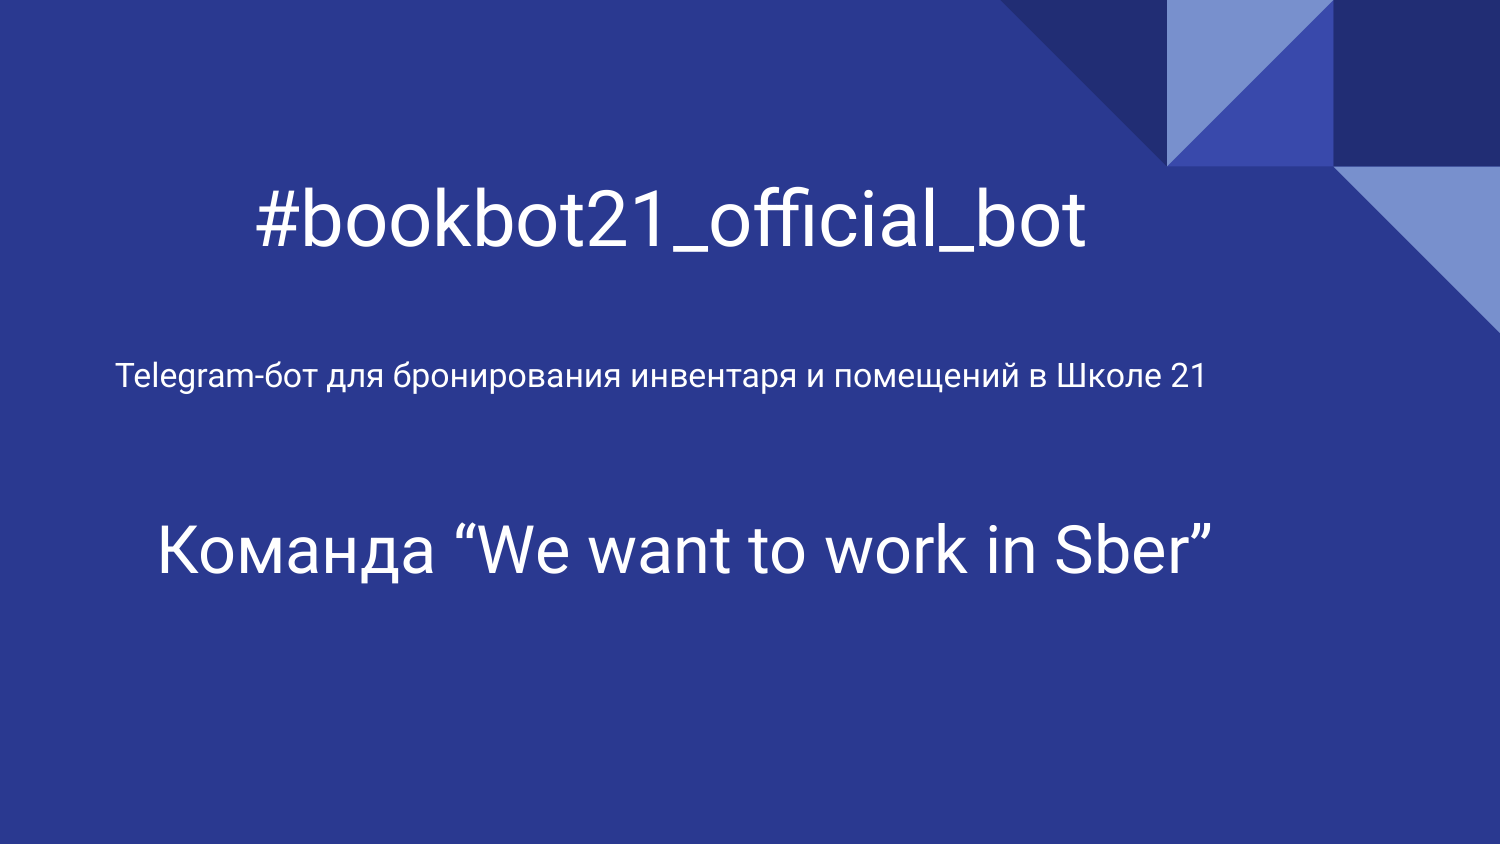

# #bookbot21_official_bot
Telegram-бот для бронирования инвентаря и помещений в Школе 21
Команда “We want to work in Sber”